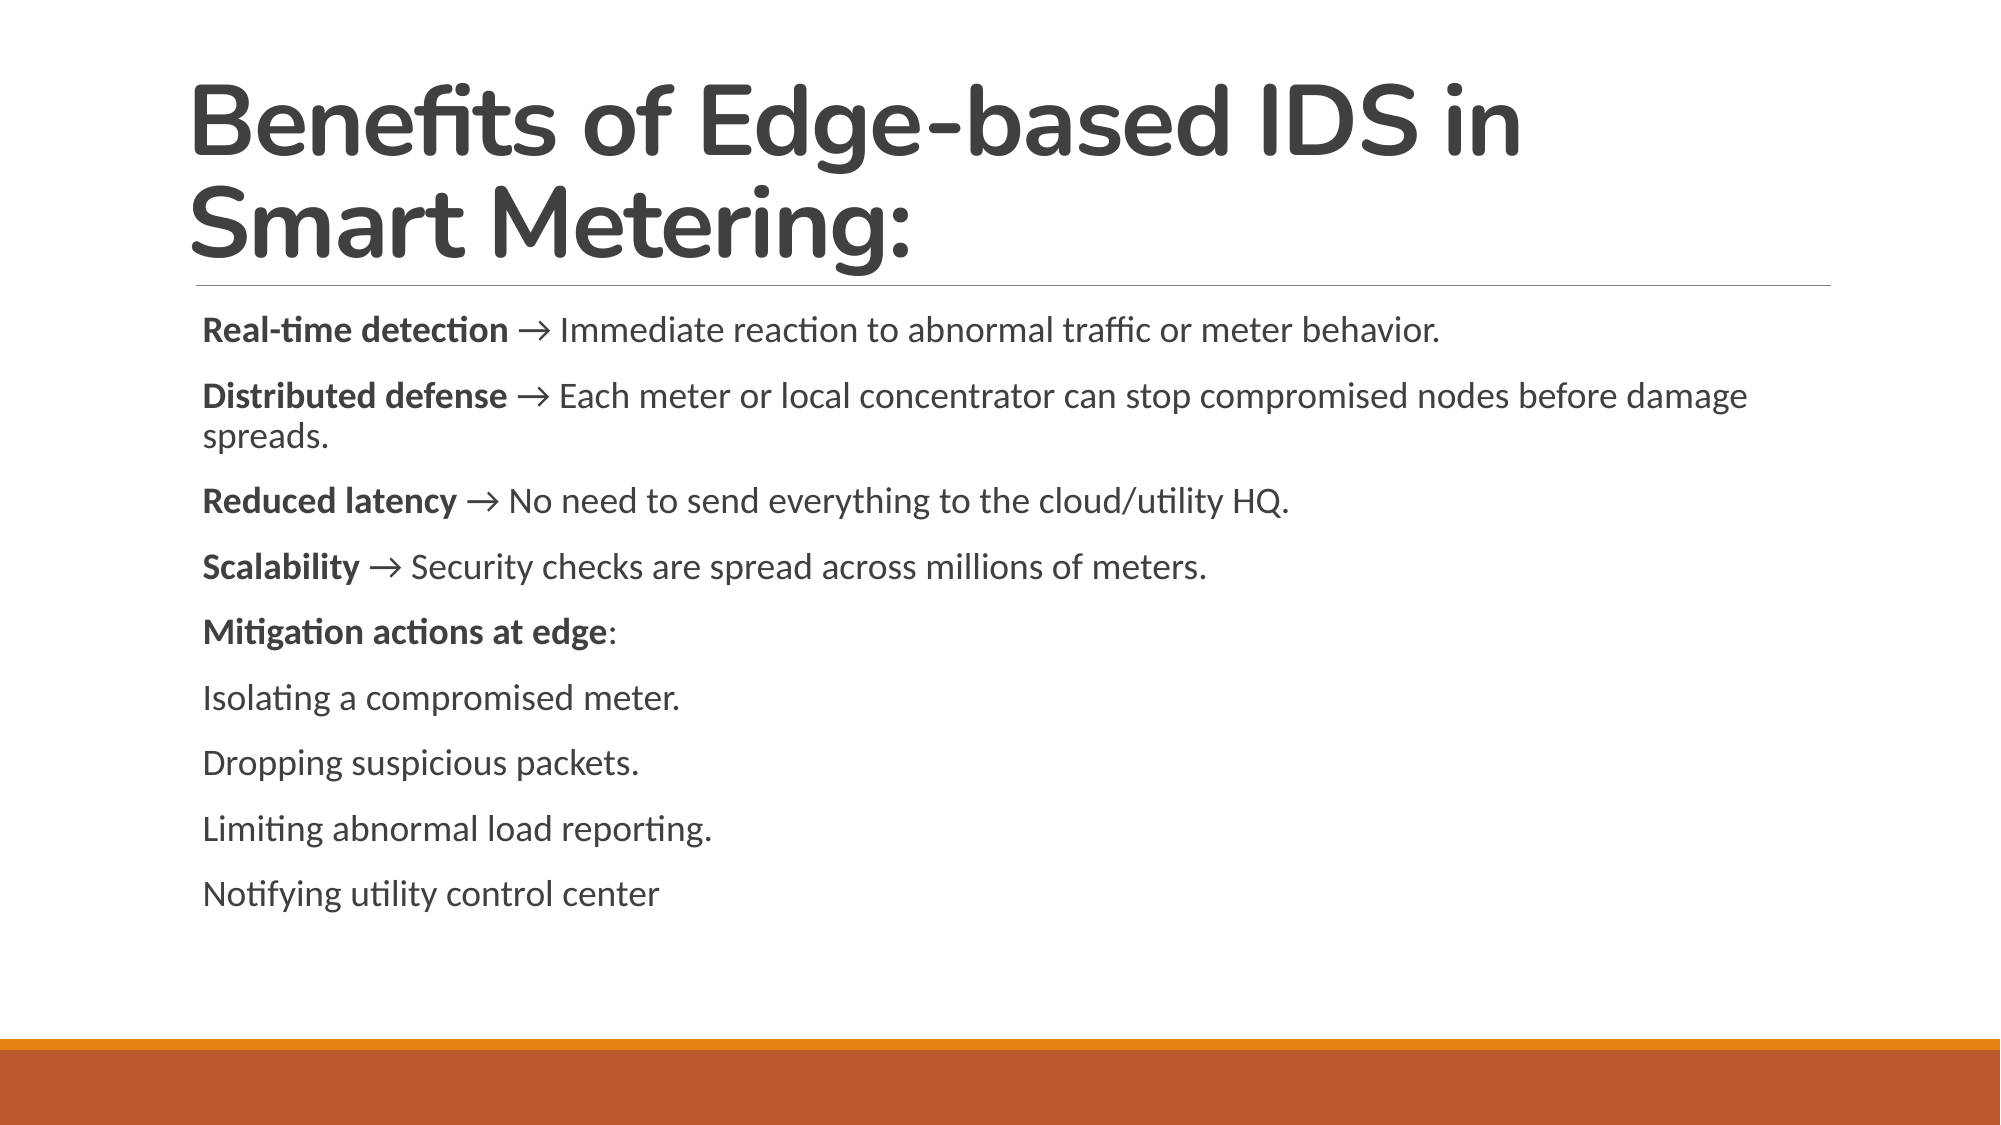

# Benefits of Edge-based IDS in Smart Metering:
Real-time detection → Immediate reaction to abnormal traffic or meter behavior.
Distributed defense → Each meter or local concentrator can stop compromised nodes before damage spreads.
Reduced latency → No need to send everything to the cloud/utility HQ.
Scalability → Security checks are spread across millions of meters.
Mitigation actions at edge:
Isolating a compromised meter.
Dropping suspicious packets.
Limiting abnormal load reporting.
Notifying utility control center